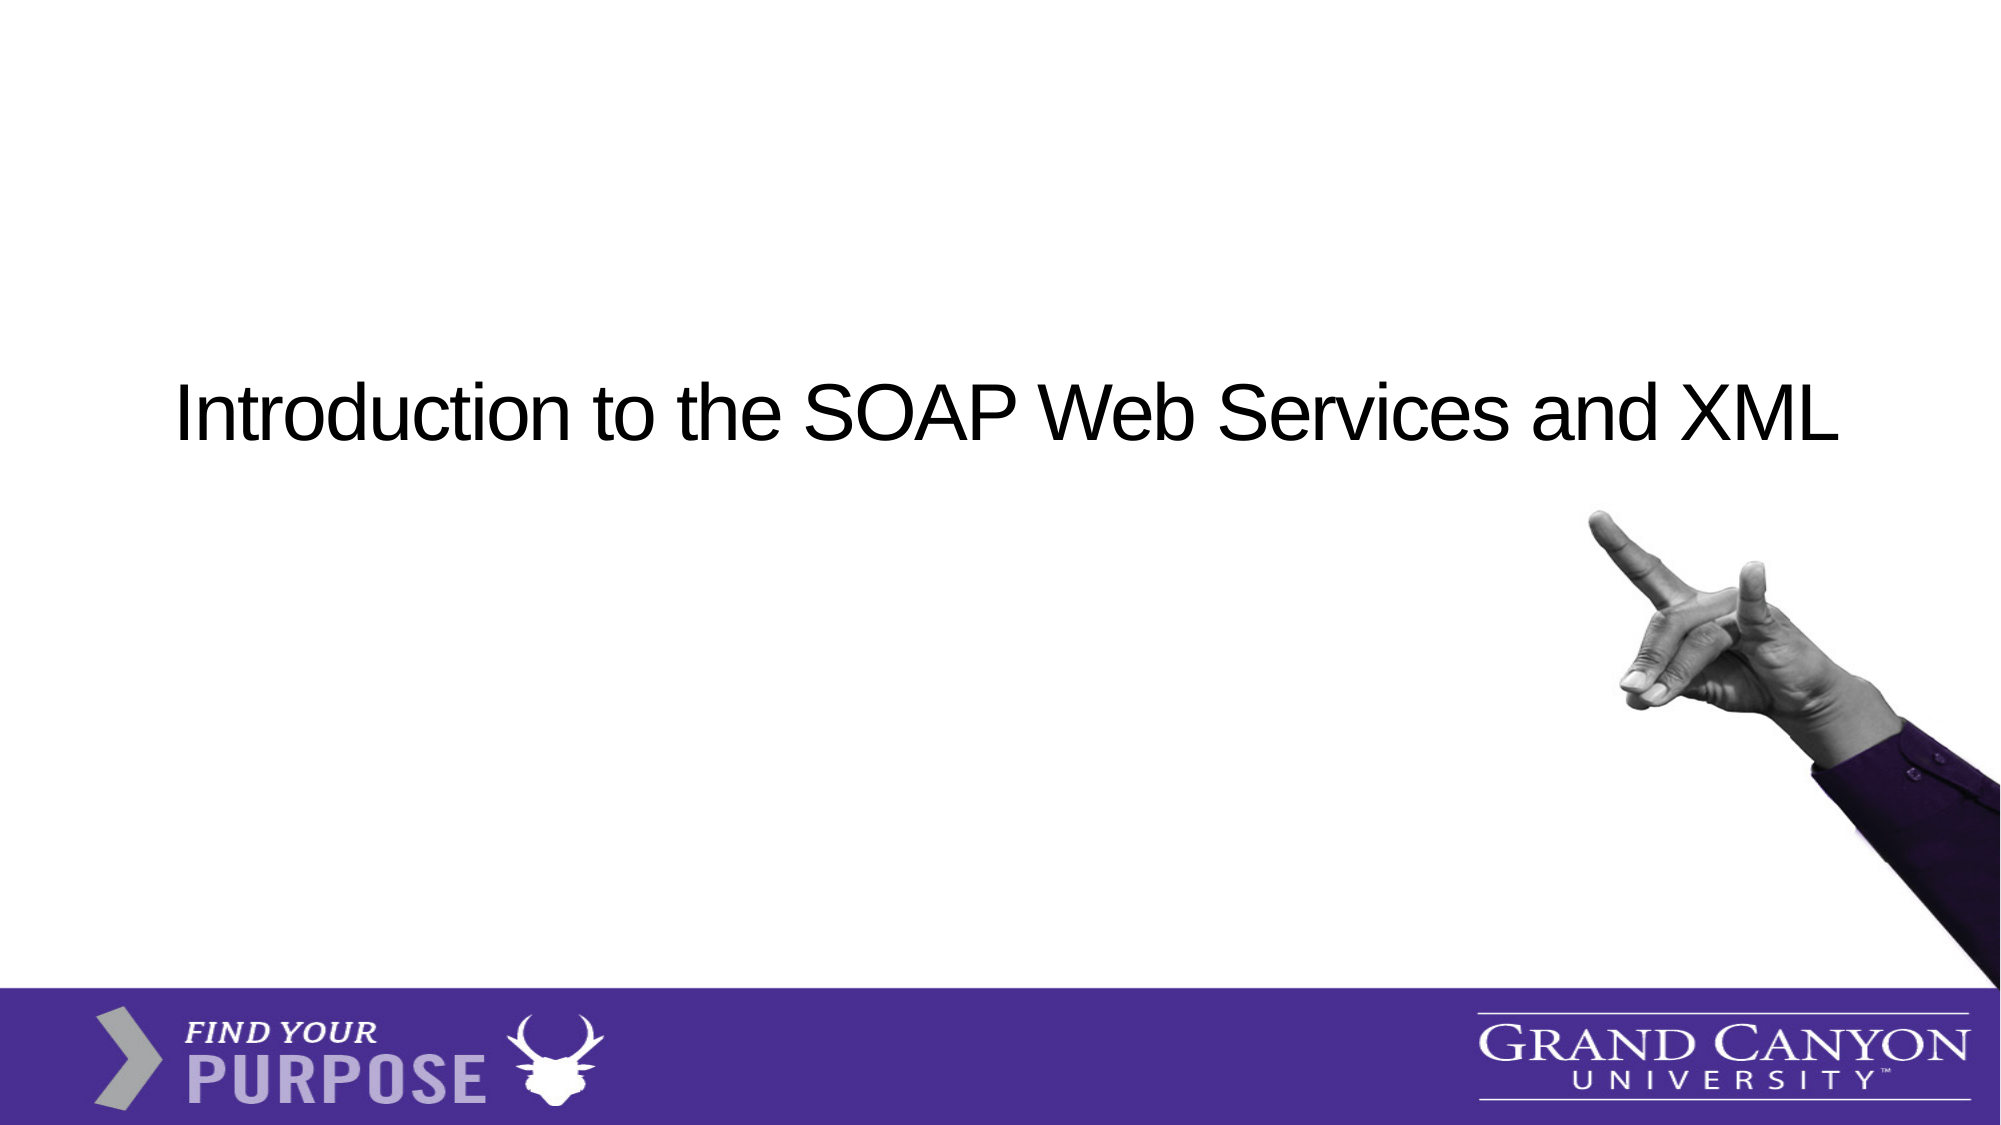

# Introduction to the SOAP Web Services and XML